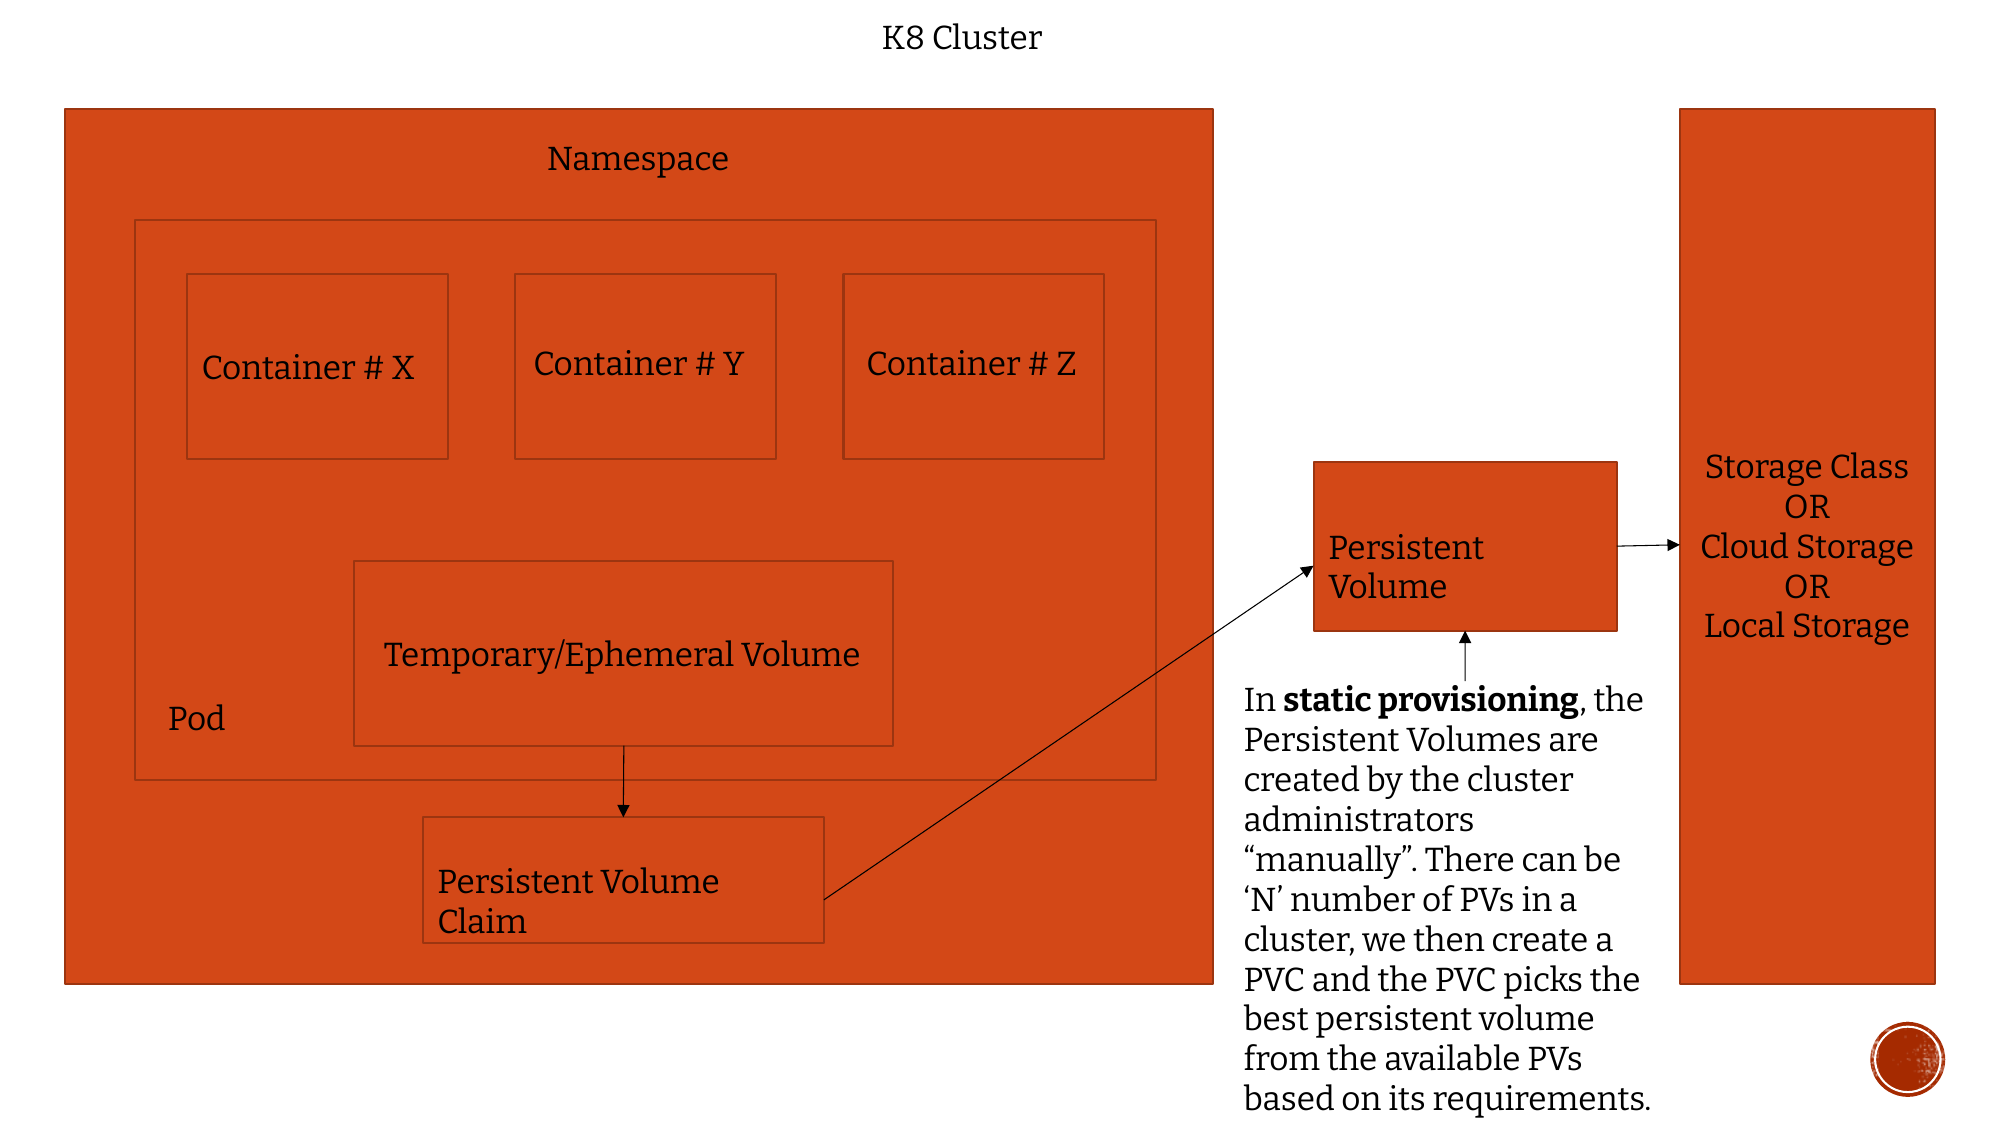

K8 Cluster

Namespace

Container # Z
Container # Y
Container # X
Storage Class
OR
Cloud Storage
OR
Local Storage

Persistent Volume

Temporary/Ephemeral Volume
In static provisioning, the Persistent Volumes are created by the cluster administrators “manually”. There can be ‘N’ number of PVs in a cluster, we then create a PVC and the PVC picks the best persistent volume from the available PVs based on its requirements.
Pod

Persistent Volume Claim